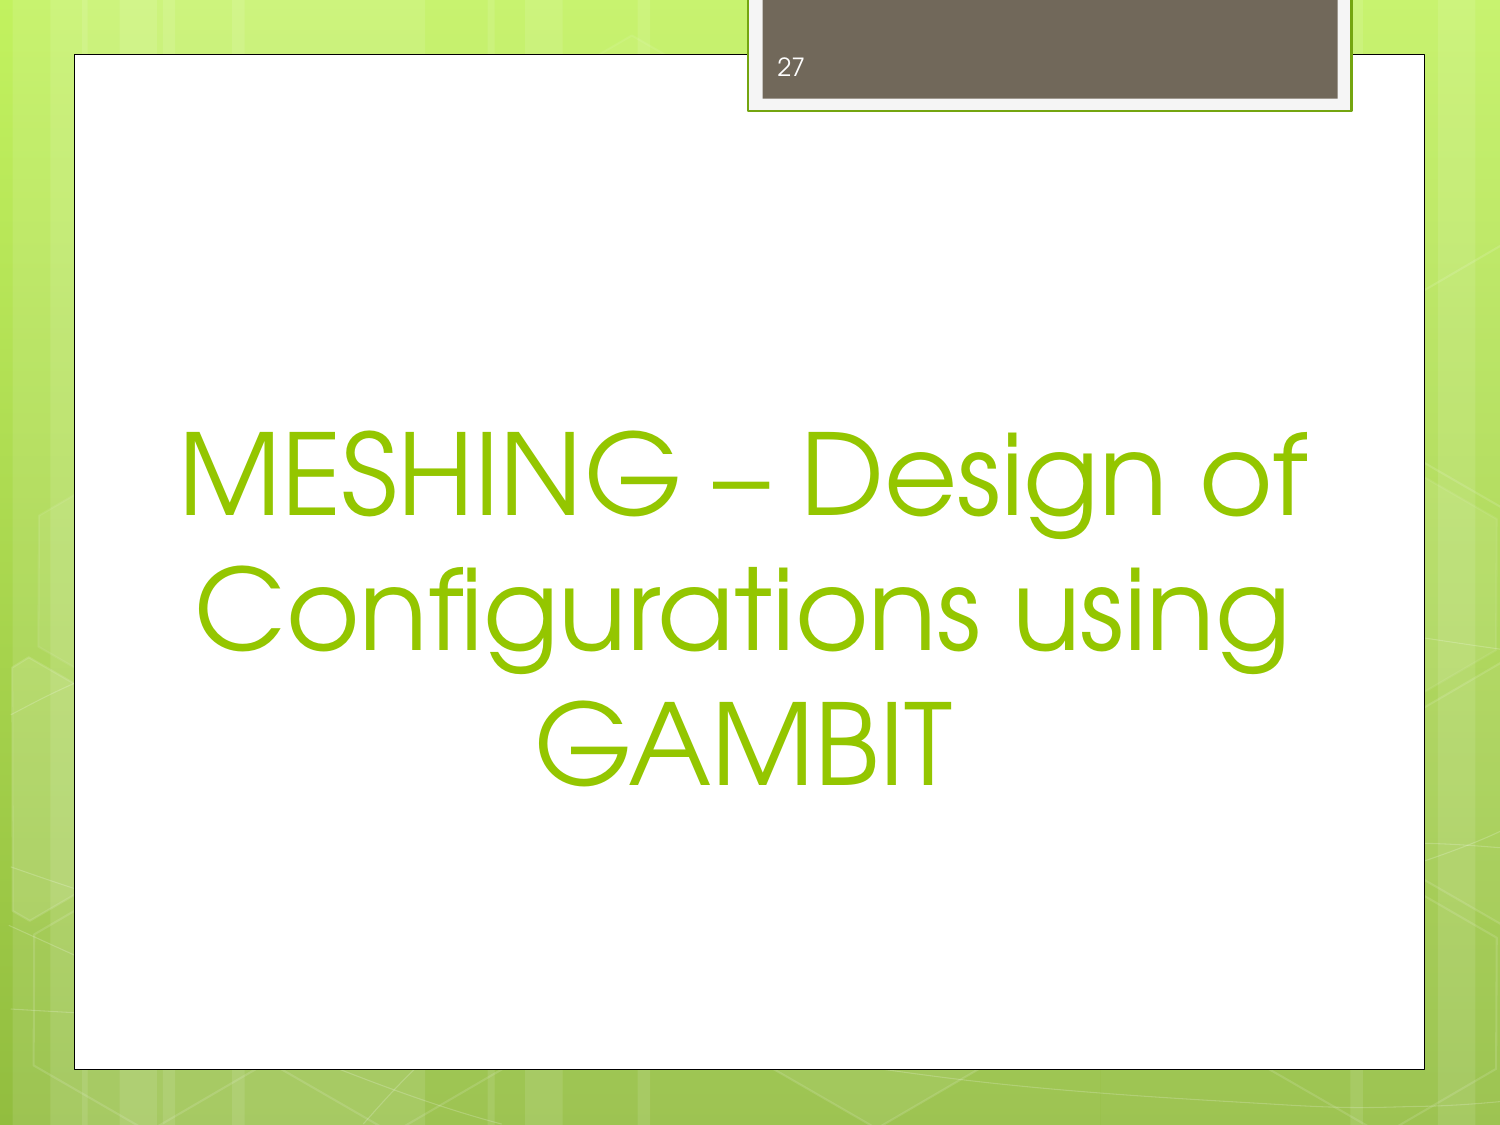

27
# MESHING – Design of Configurations using GAMBIT